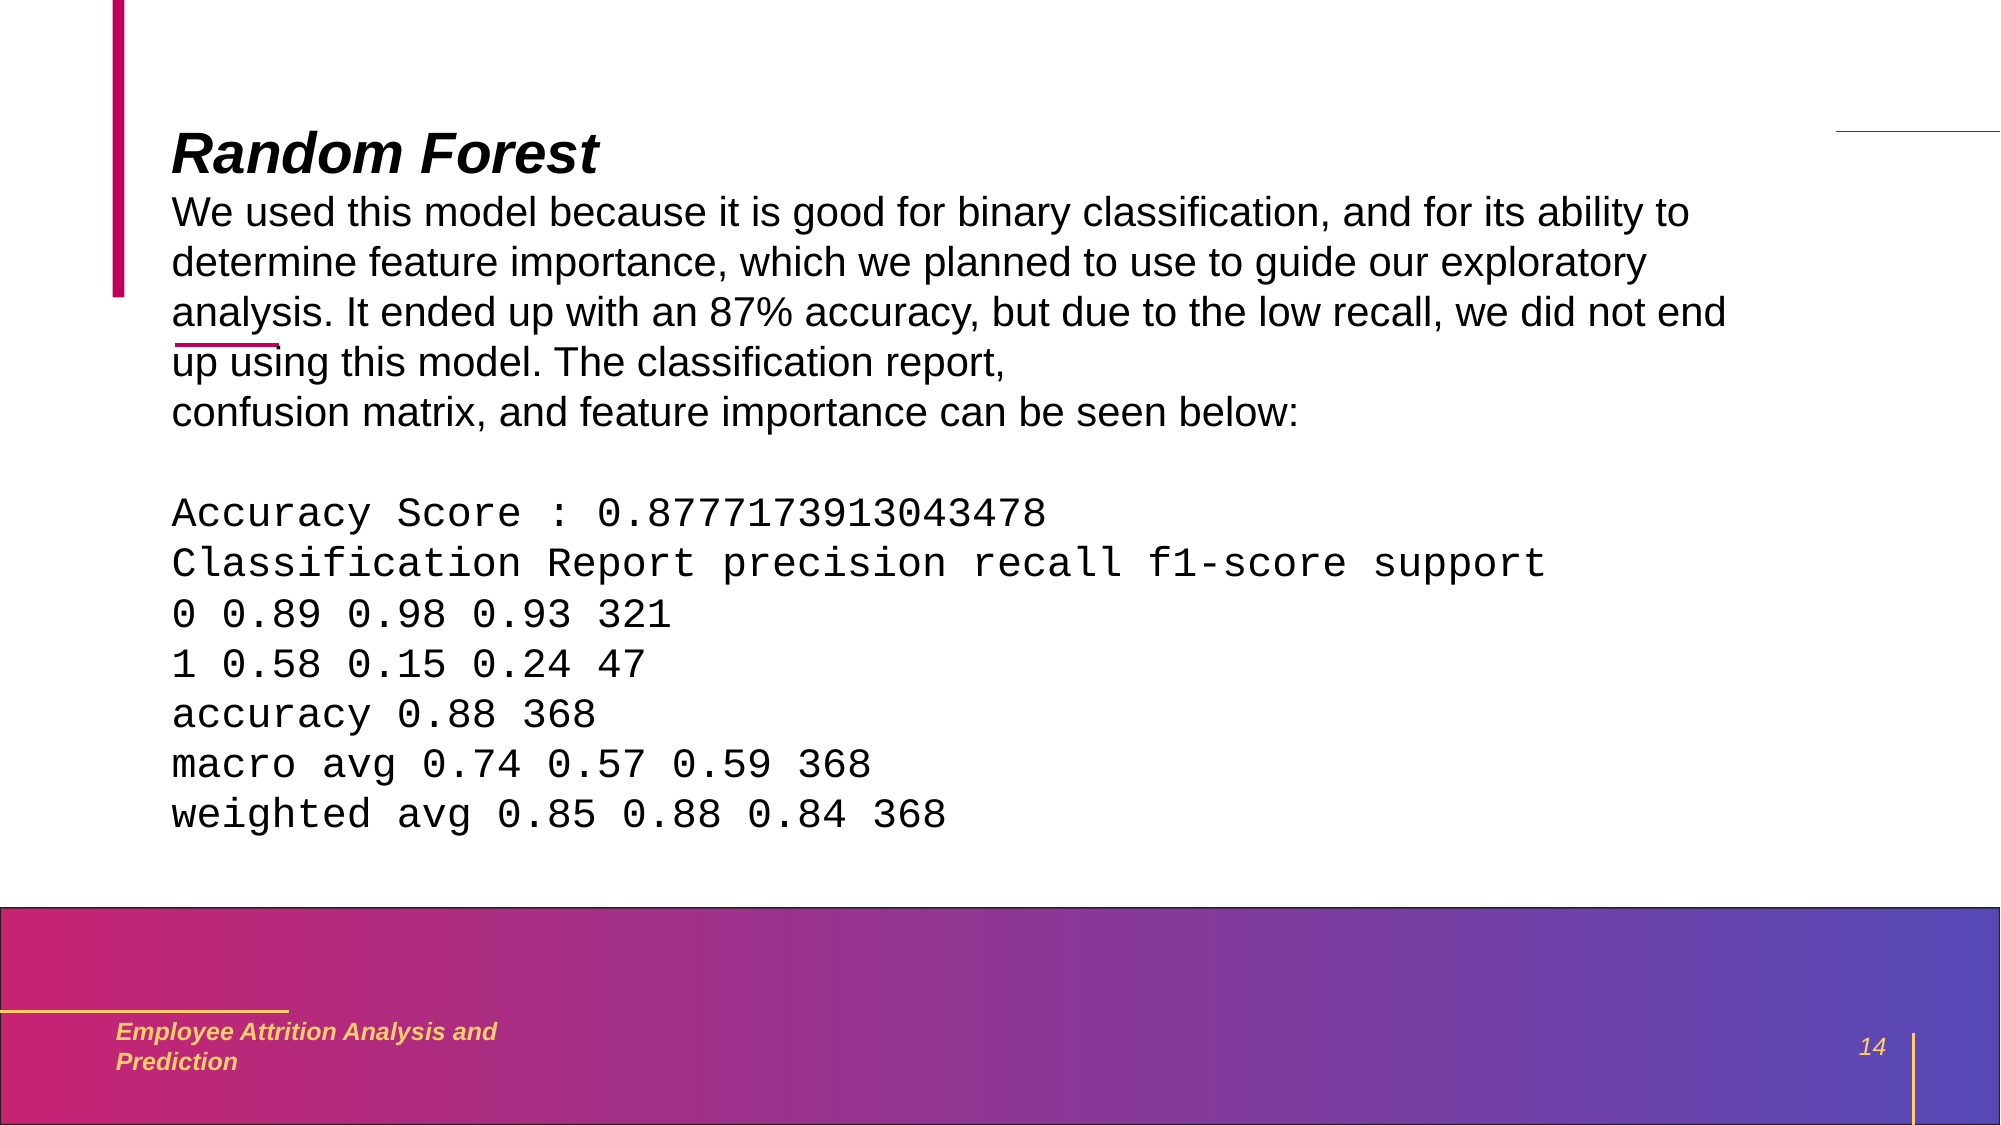

Random Forest
We used this model because it is good for binary classification, and for its ability to determine feature importance, which we planned to use to guide our exploratory analysis. It ended up with an 87% accuracy, but due to the low recall, we did not end up using this model. The classification report,
confusion matrix, and feature importance can be seen below:
Accuracy Score : 0.8777173913043478
Classification Report precision recall f1-score support
0 0.89 0.98 0.93 321
1 0.58 0.15 0.24 47
accuracy 0.88 368
macro avg 0.74 0.57 0.59 368
weighted avg 0.85 0.88 0.84 368
Employee Attrition Analysis and Prediction
14